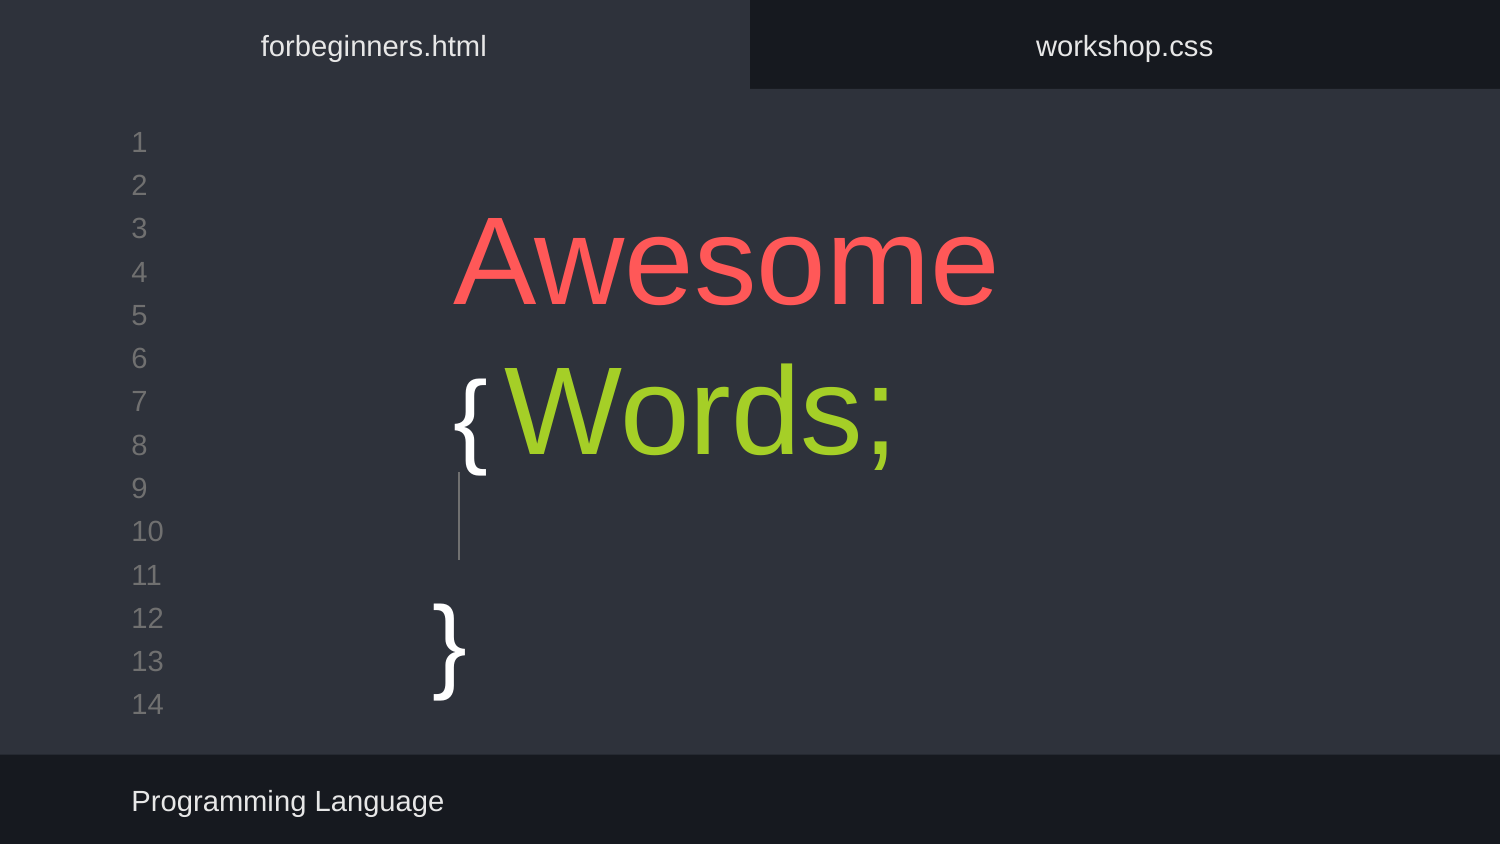

forbeginners.html
workshop.css
# Awesome { Words;
}
Programming Language